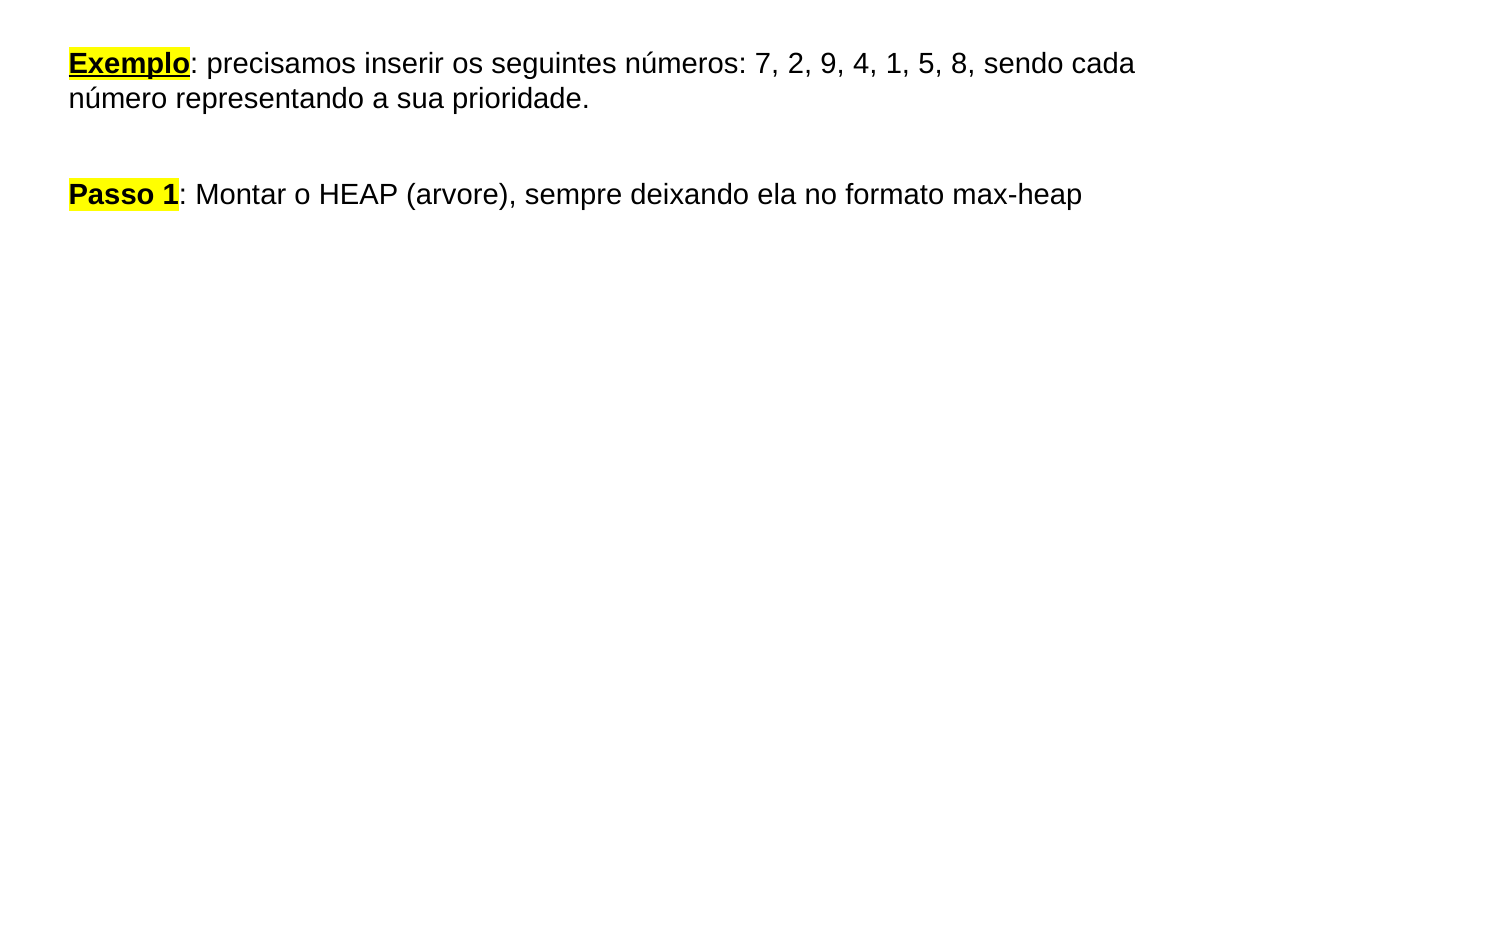

Exemplo: precisamos inserir os seguintes números: 7, 2, 9, 4, 1, 5, 8, sendo cada número representando a sua prioridade.
Passo 1: Montar o HEAP (arvore), sempre deixando ela no formato max-heap